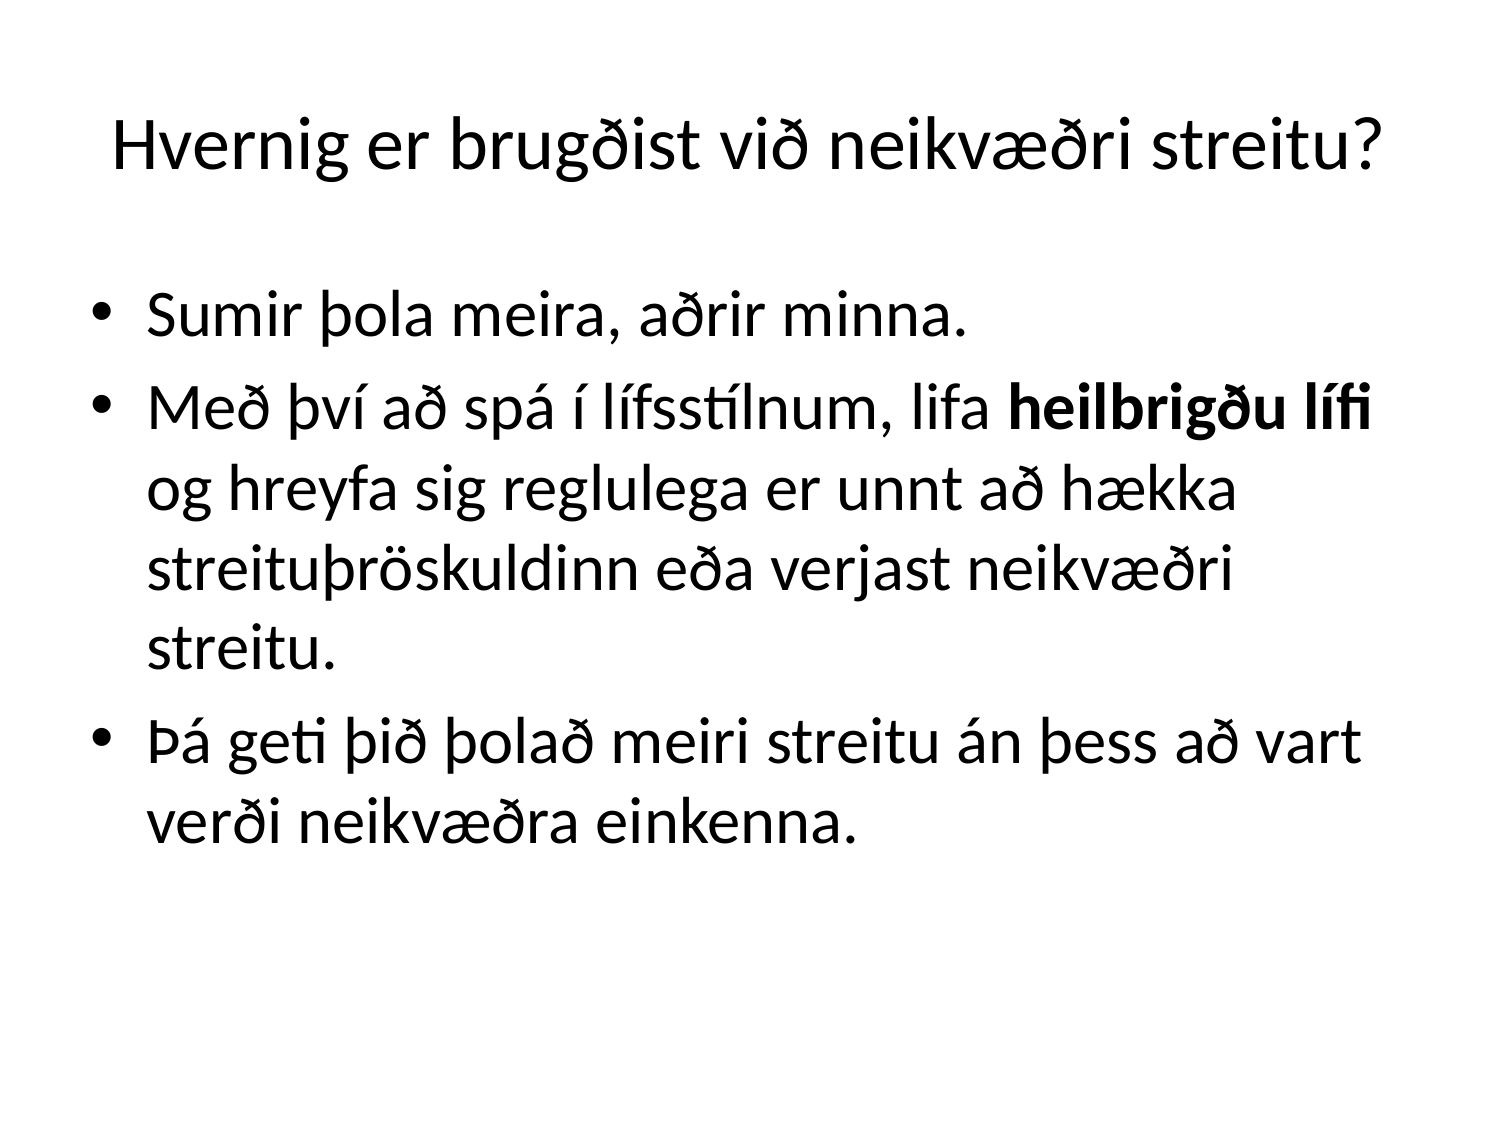

# Hvernig er brugðist við neikvæðri streitu?
Sumir þola meira, aðrir minna.
Með því að spá í lífsstílnum, lifa heilbrigðu lífi og hreyfa sig reglulega er unnt að hækka streituþröskuldinn eða verjast neikvæðri streitu.
Þá geti þið þolað meiri streitu án þess að vart verði neikvæðra einkenna.